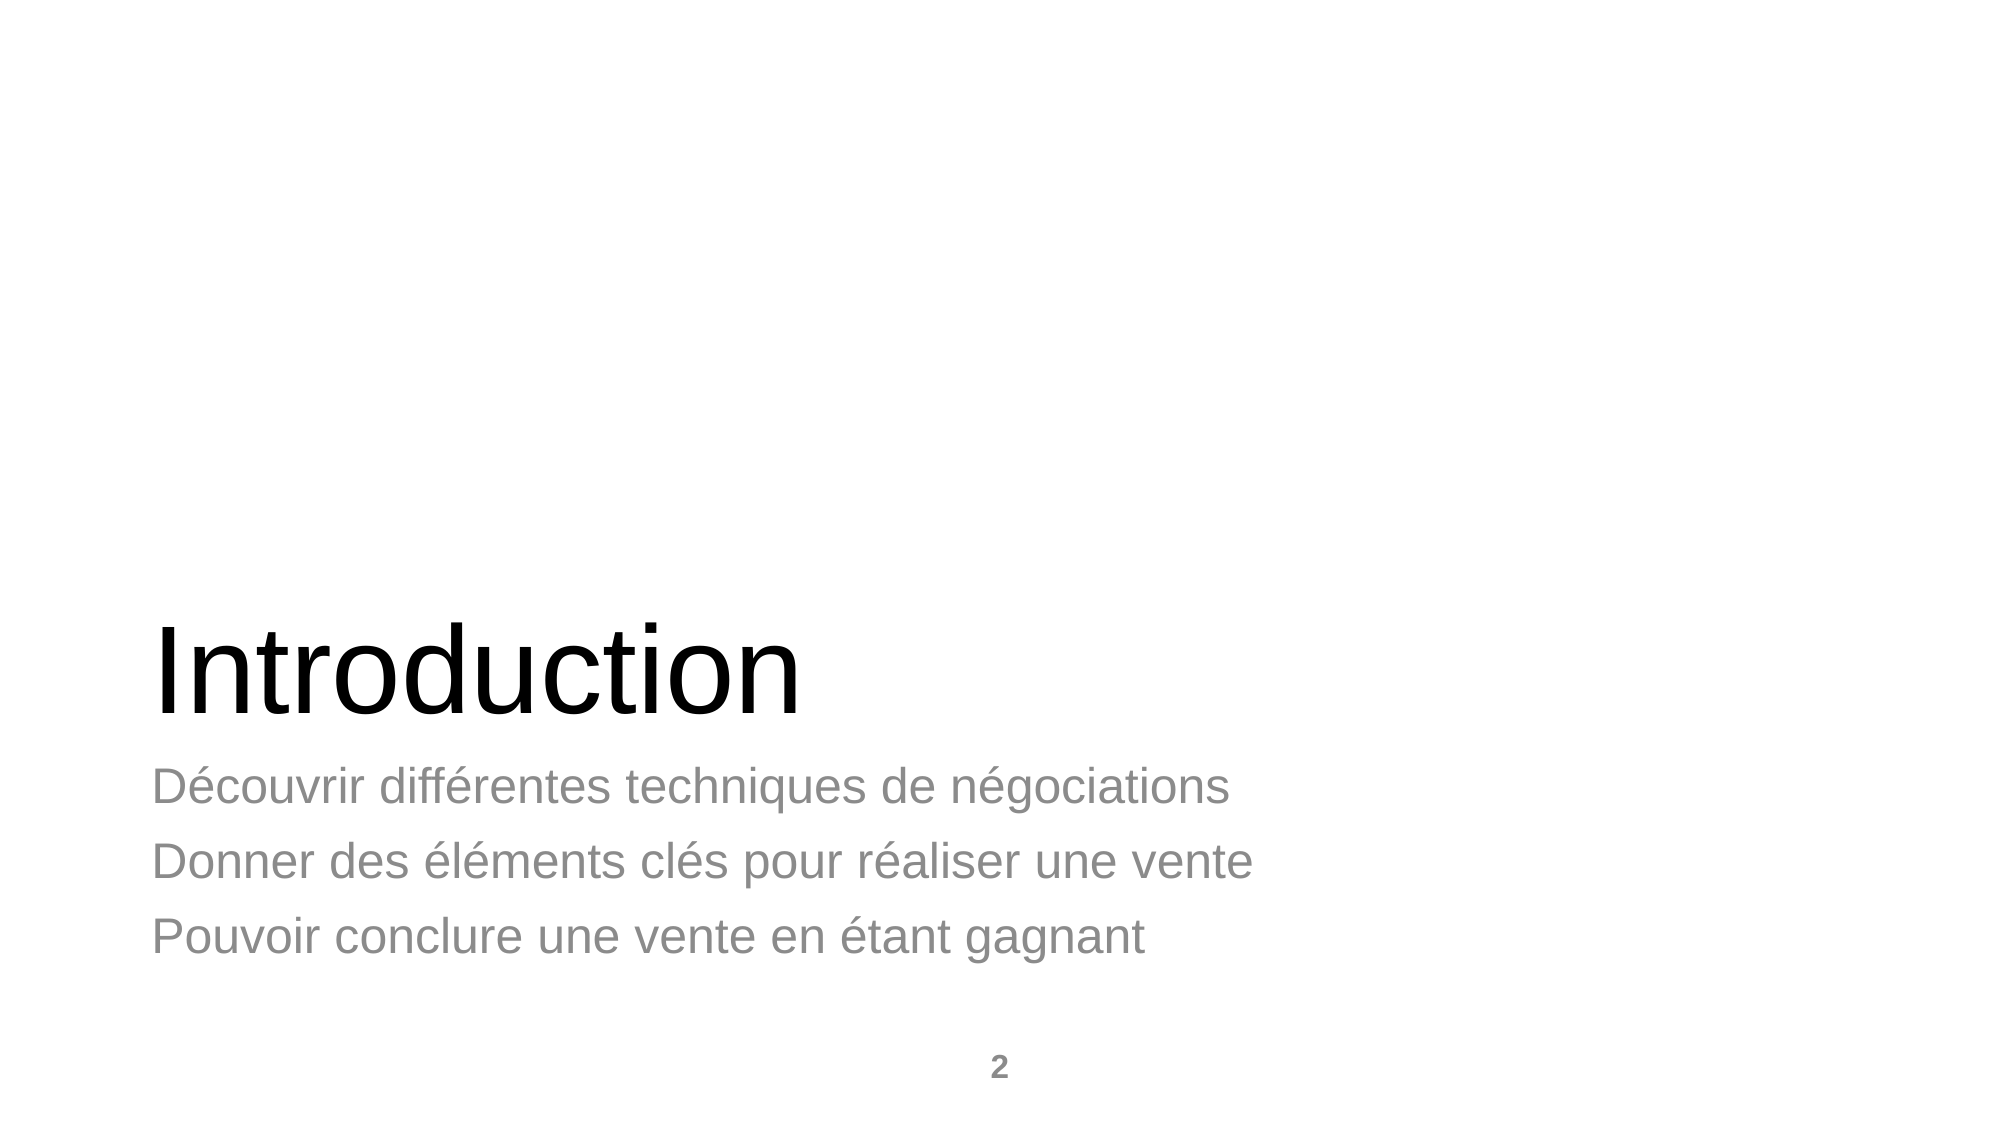

# Introduction
Découvrir différentes techniques de négociations
Donner des éléments clés pour réaliser une vente
Pouvoir conclure une vente en étant gagnant
2